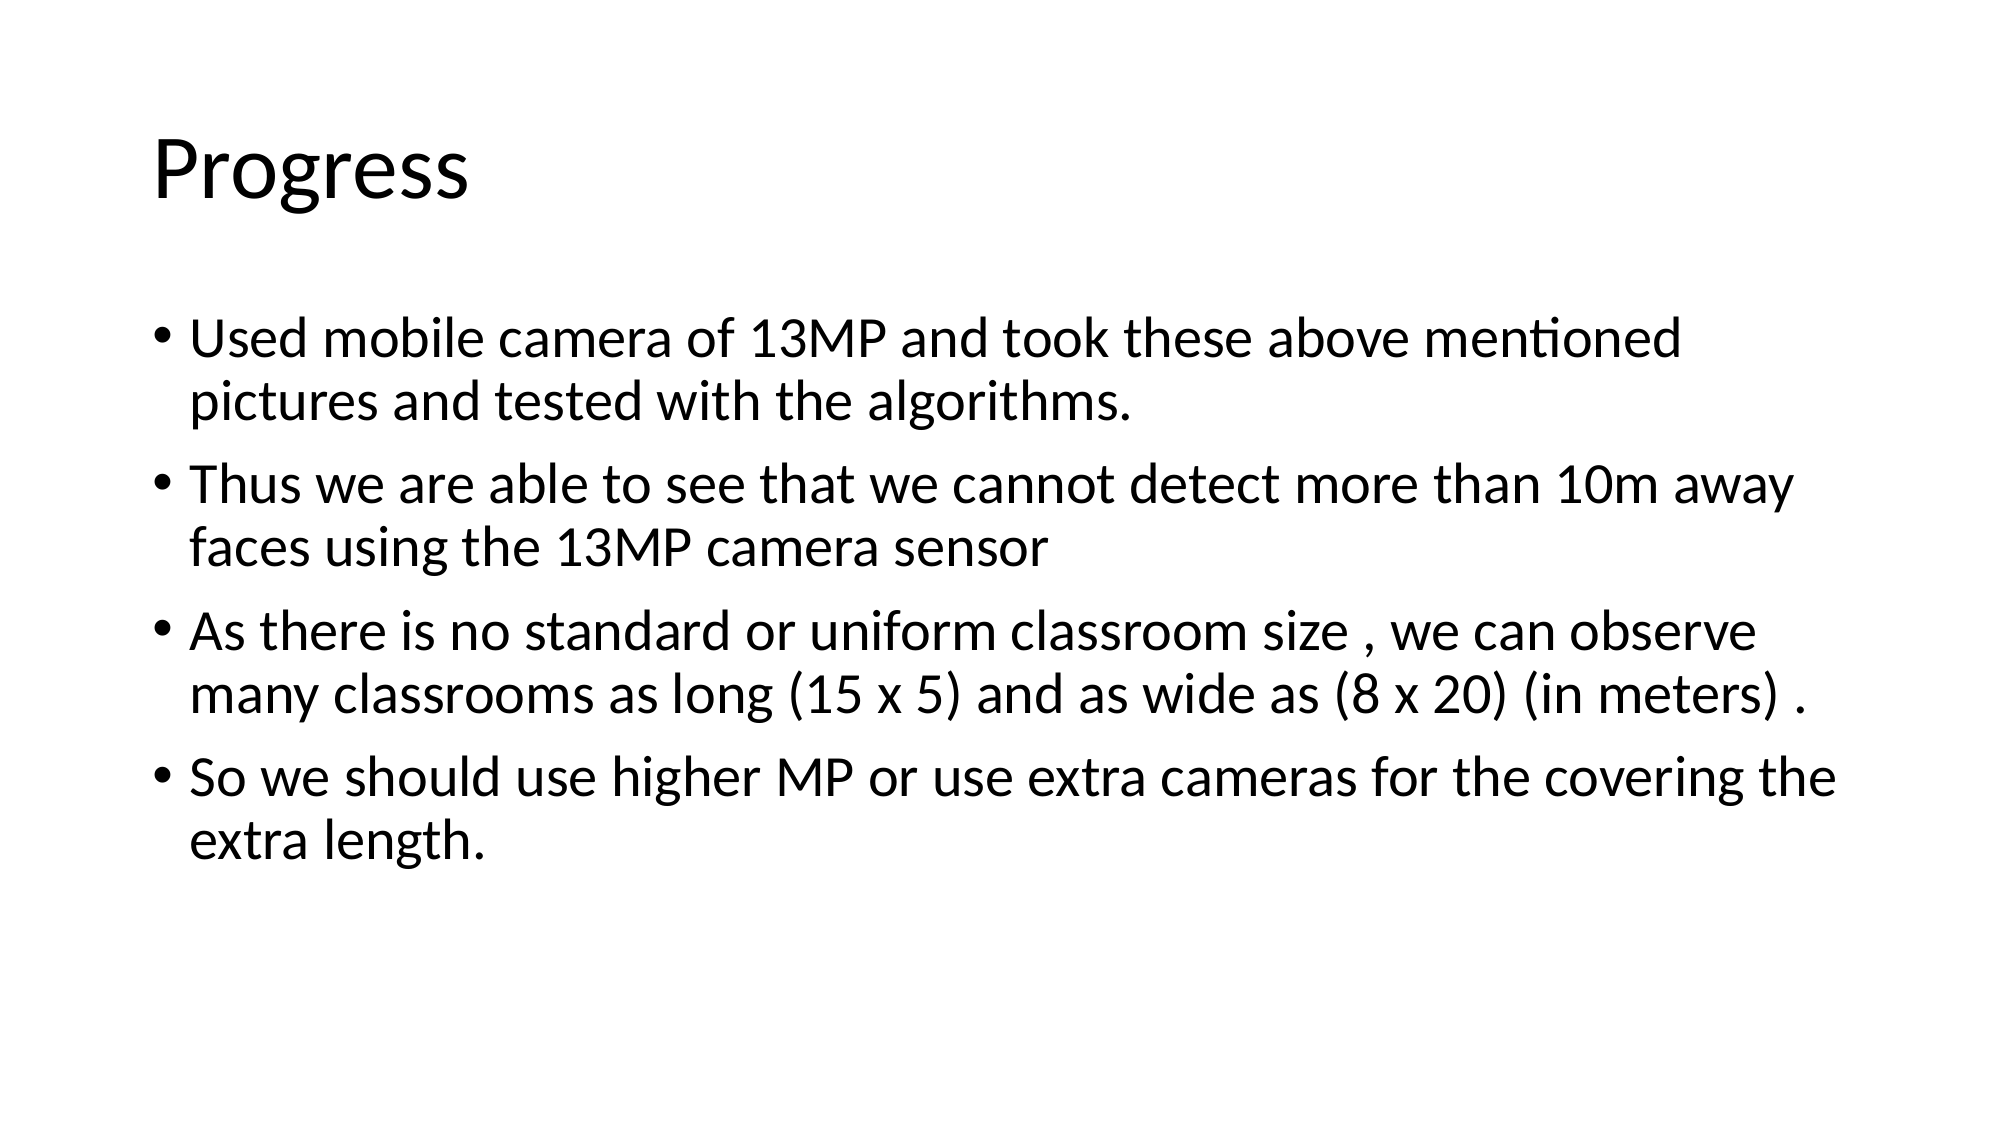

# Progress
Used mobile camera of 13MP and took these above mentioned pictures and tested with the algorithms.
Thus we are able to see that we cannot detect more than 10m away faces using the 13MP camera sensor
As there is no standard or uniform classroom size , we can observe many classrooms as long (15 x 5) and as wide as (8 x 20) (in meters) .
So we should use higher MP or use extra cameras for the covering the extra length.